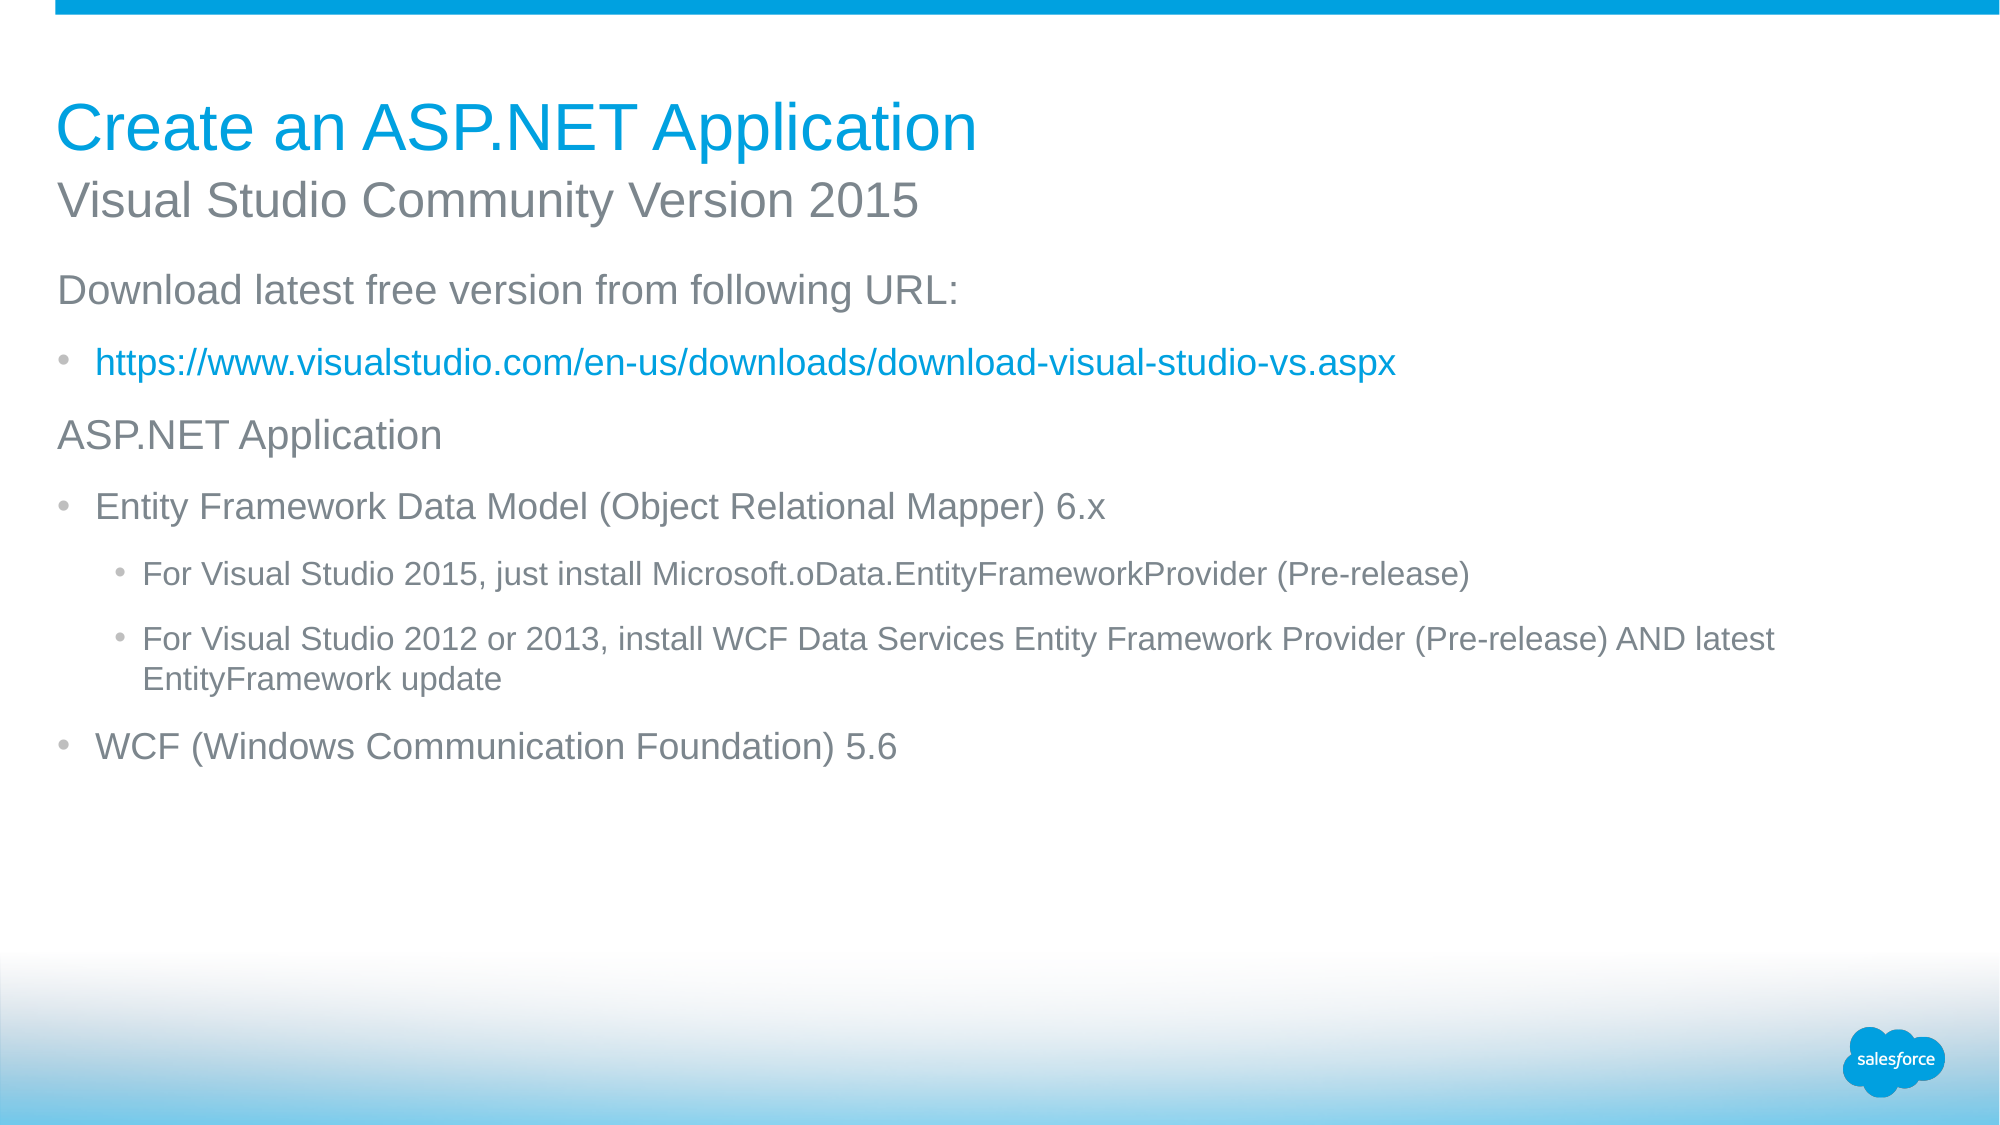

# Create an ASP.NET Application
Visual Studio Community Version 2015
Download latest free version from following URL:
https://www.visualstudio.com/en-us/downloads/download-visual-studio-vs.aspx
ASP.NET Application
Entity Framework Data Model (Object Relational Mapper) 6.x
For Visual Studio 2015, just install Microsoft.oData.EntityFrameworkProvider (Pre-release)
For Visual Studio 2012 or 2013, install WCF Data Services Entity Framework Provider (Pre-release) AND latest EntityFramework update
WCF (Windows Communication Foundation) 5.6